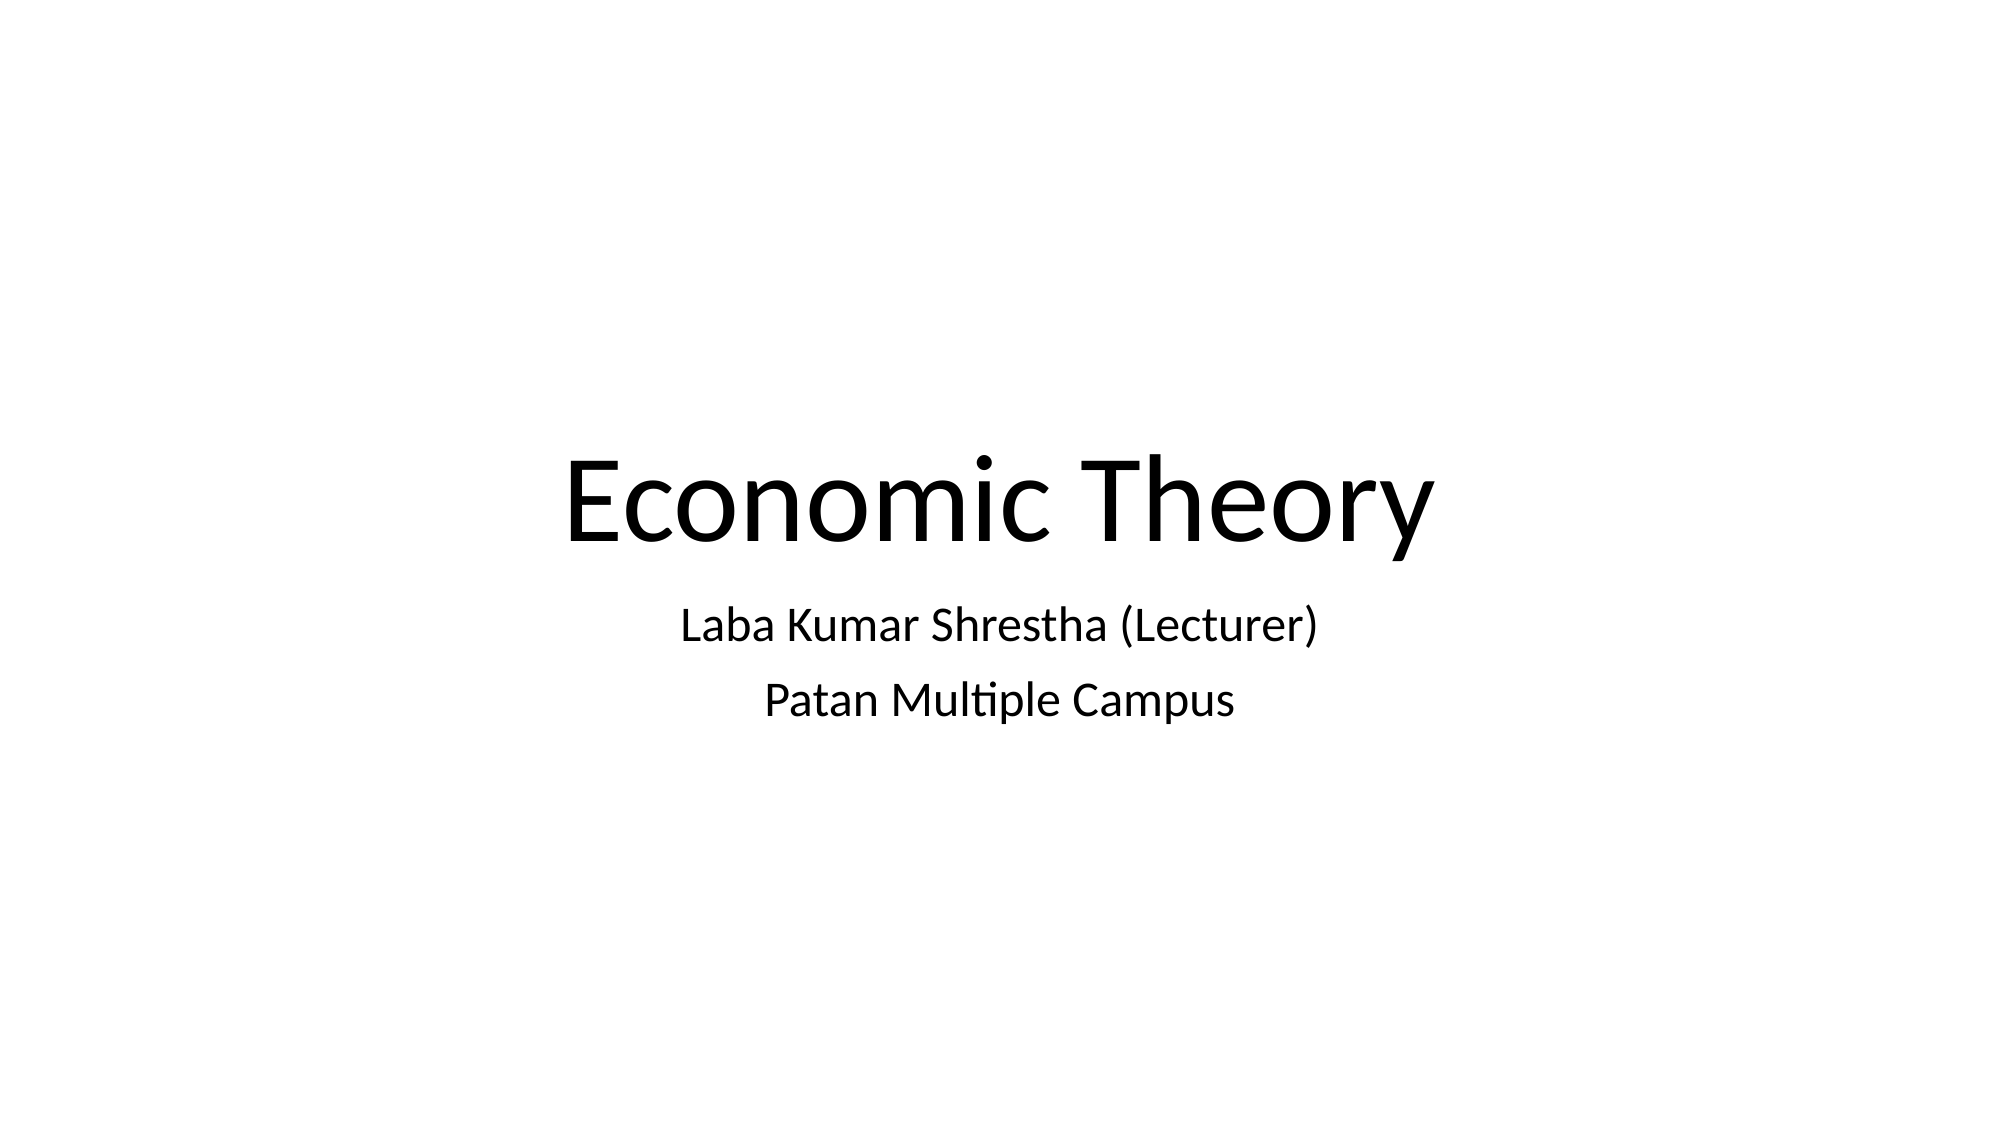

# Economic Theory
Laba Kumar Shrestha (Lecturer)
Patan Multiple Campus